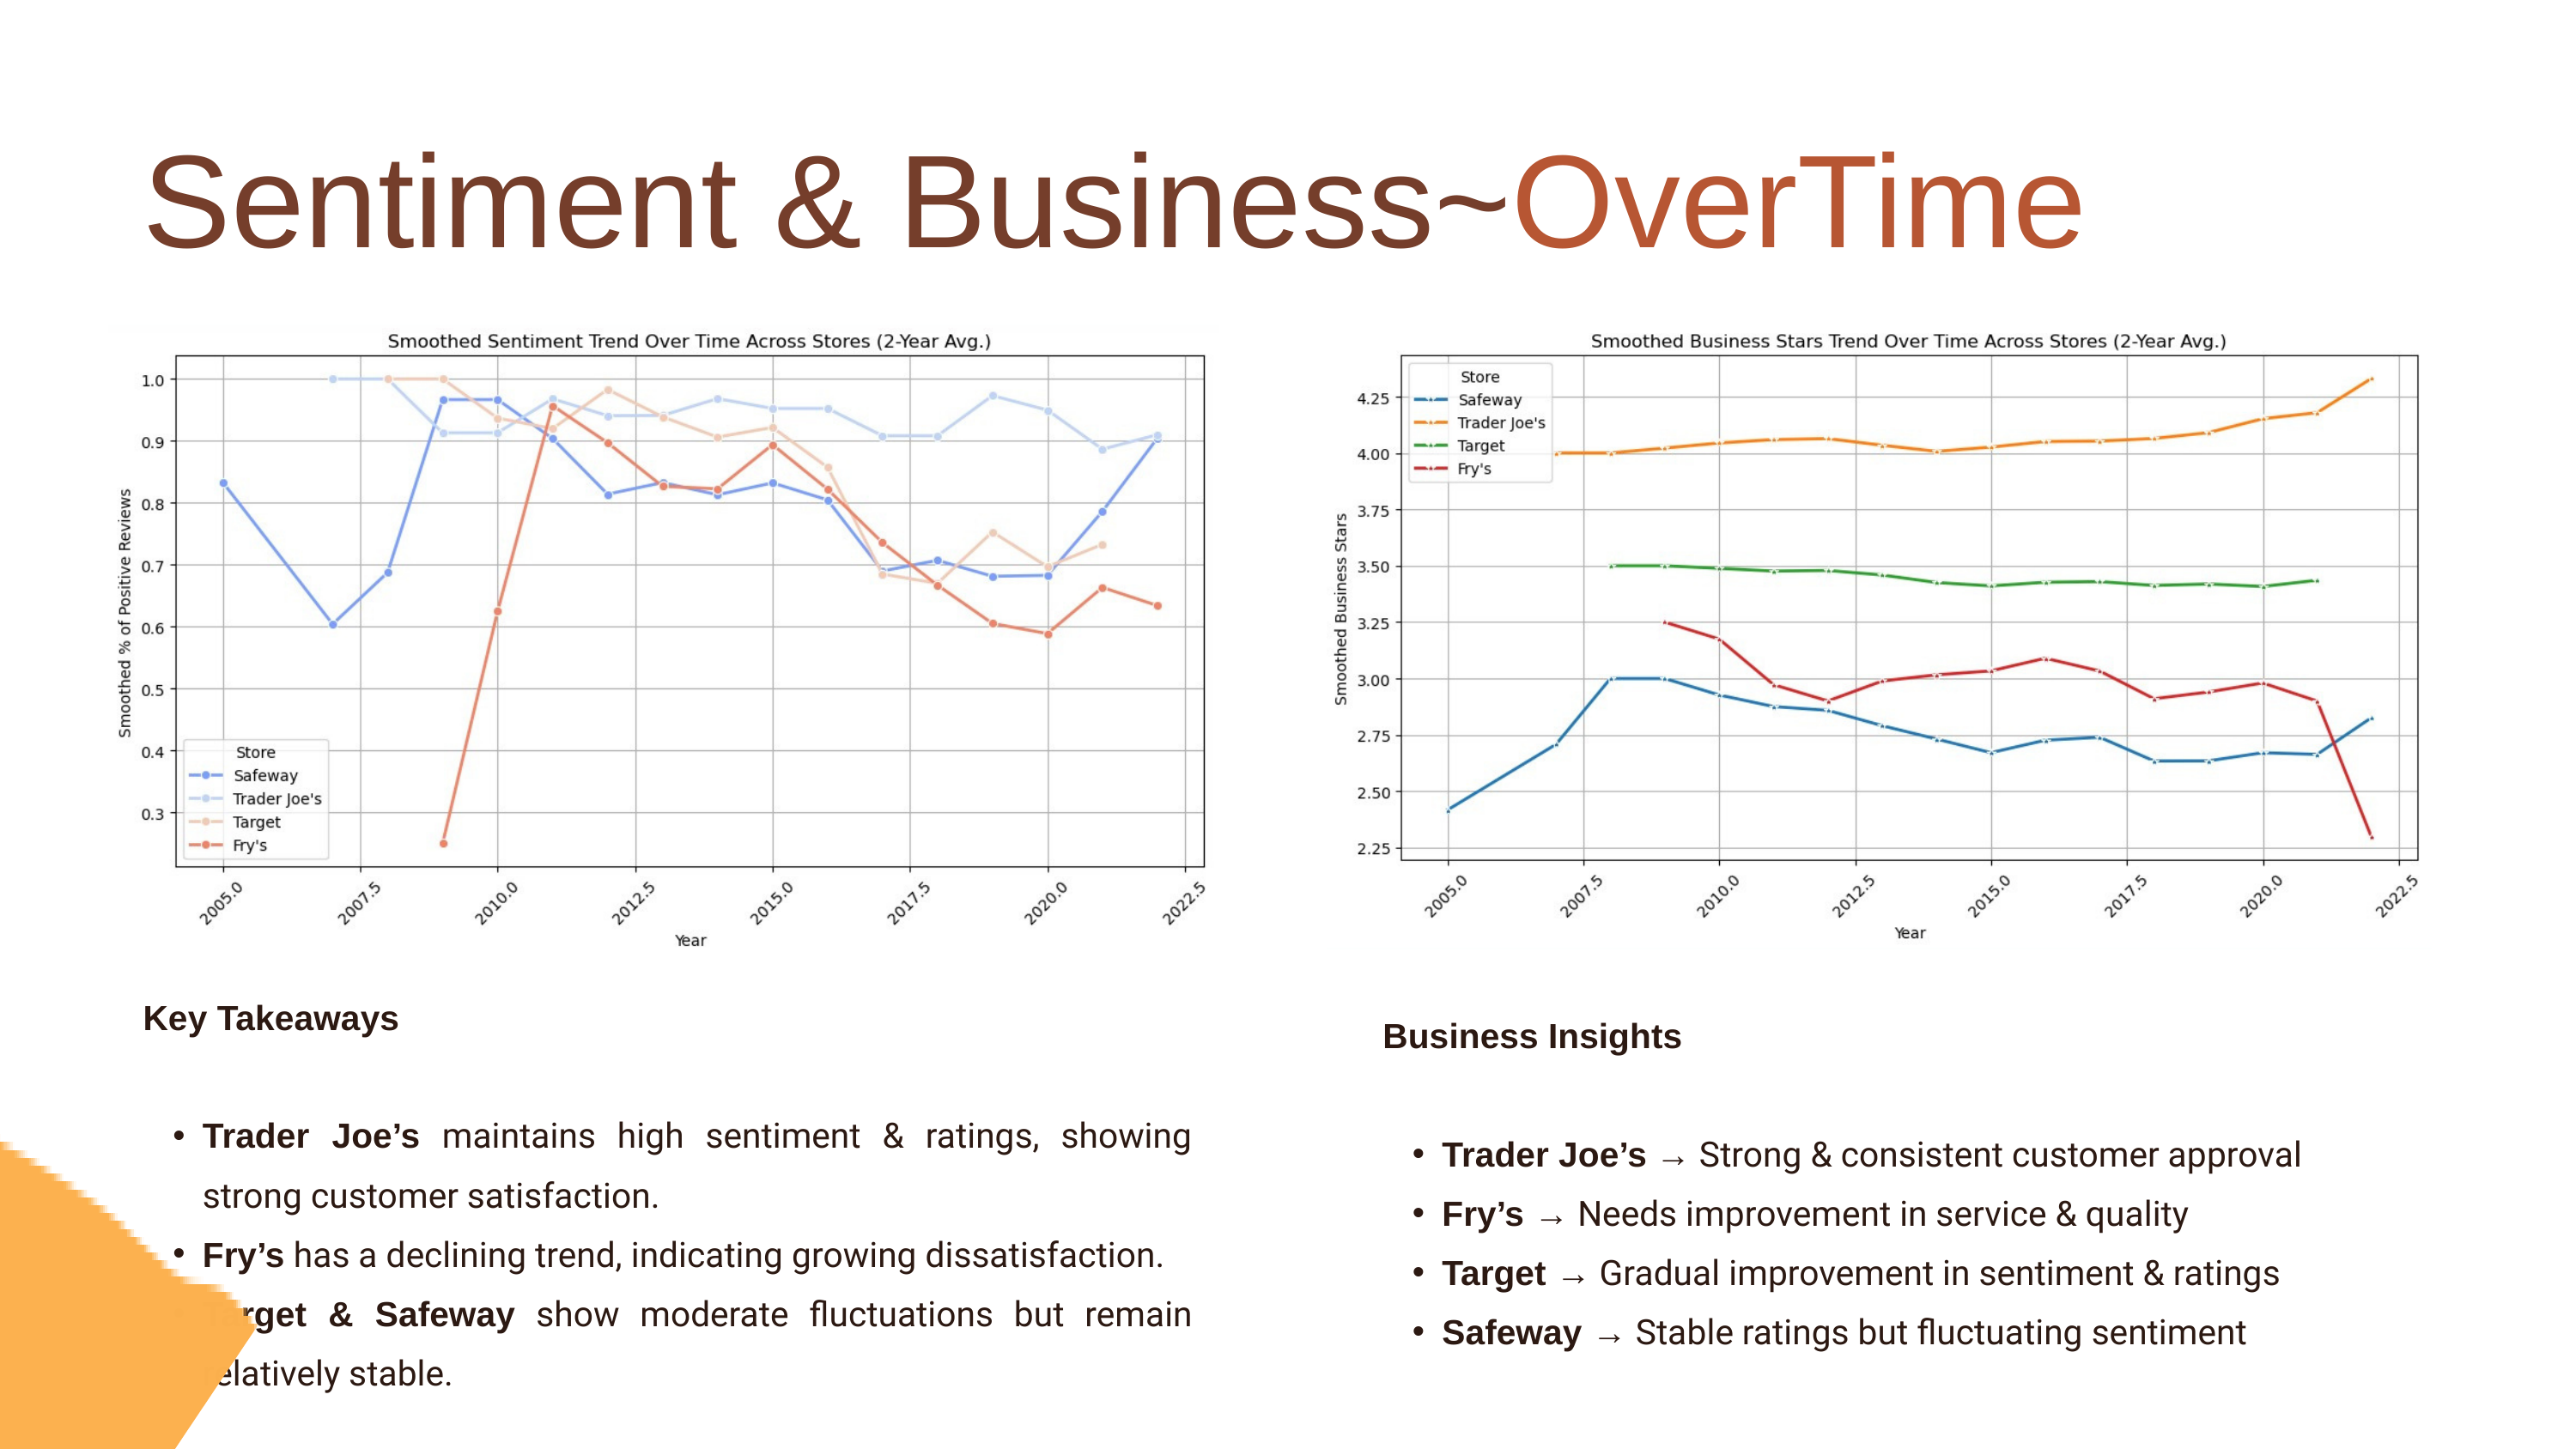

Sentiment & Business~OverTime

Key Takeaways

Trader Joe’s maintains high sentiment & ratings, showing strong customer satisfaction.
Fry’s has a declining trend, indicating growing dissatisfaction.
Target & Safeway show moderate fluctuations but remain relatively stable.
Business Insights

Trader Joe’s → Strong & consistent customer approval
Fry’s → Needs improvement in service & quality
Target → Gradual improvement in sentiment & ratings
Safeway → Stable ratings but fluctuating sentiment